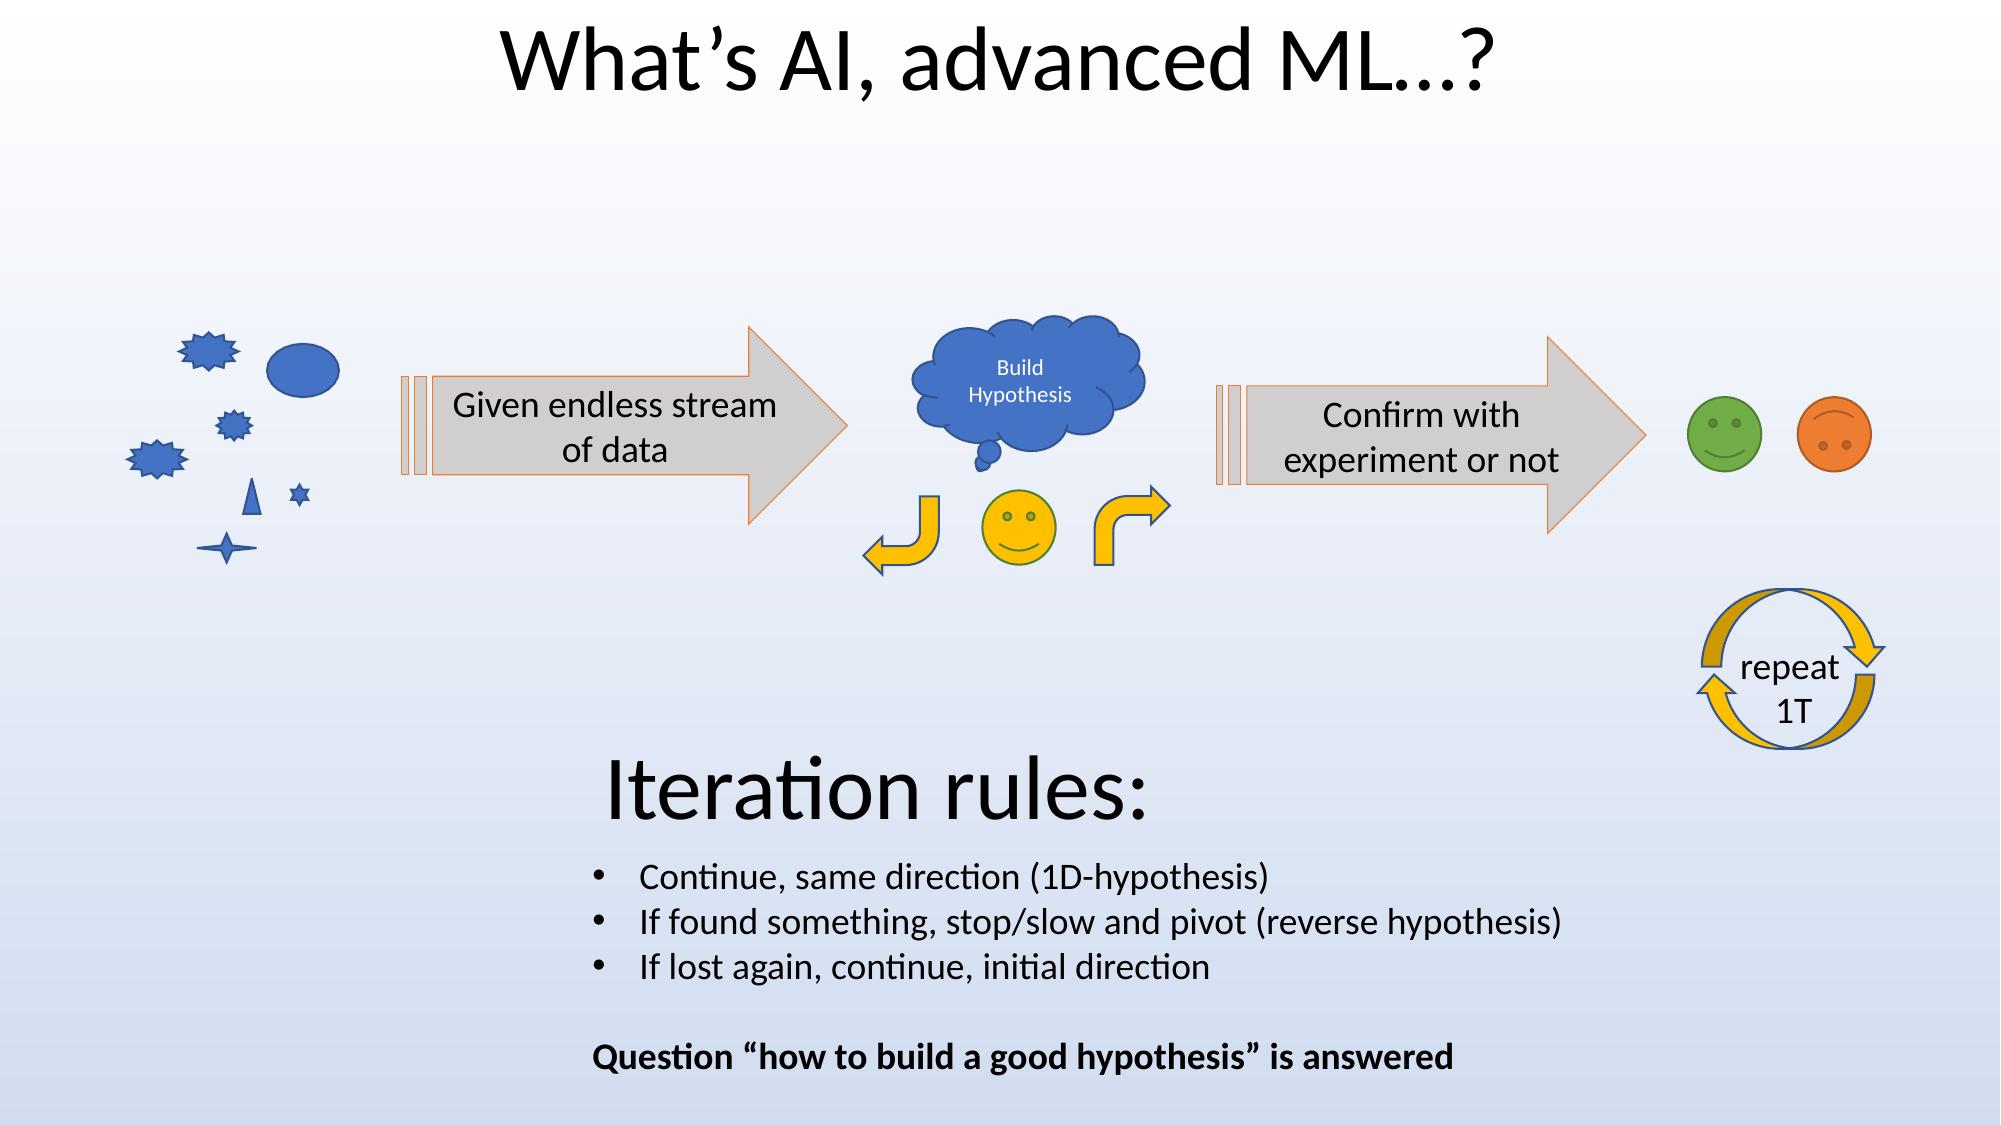

# What’s AI, advanced ML…?

Build
Hypothesis
Given endless stream of data

Confirm with experiment or not

repeat

1T
Iteration rules:
Continue, same direction (1D-hypothesis)
If found something, stop/slow and pivot (reverse hypothesis)
If lost again, continue, initial direction

Question “how to build a good hypothesis” is answered